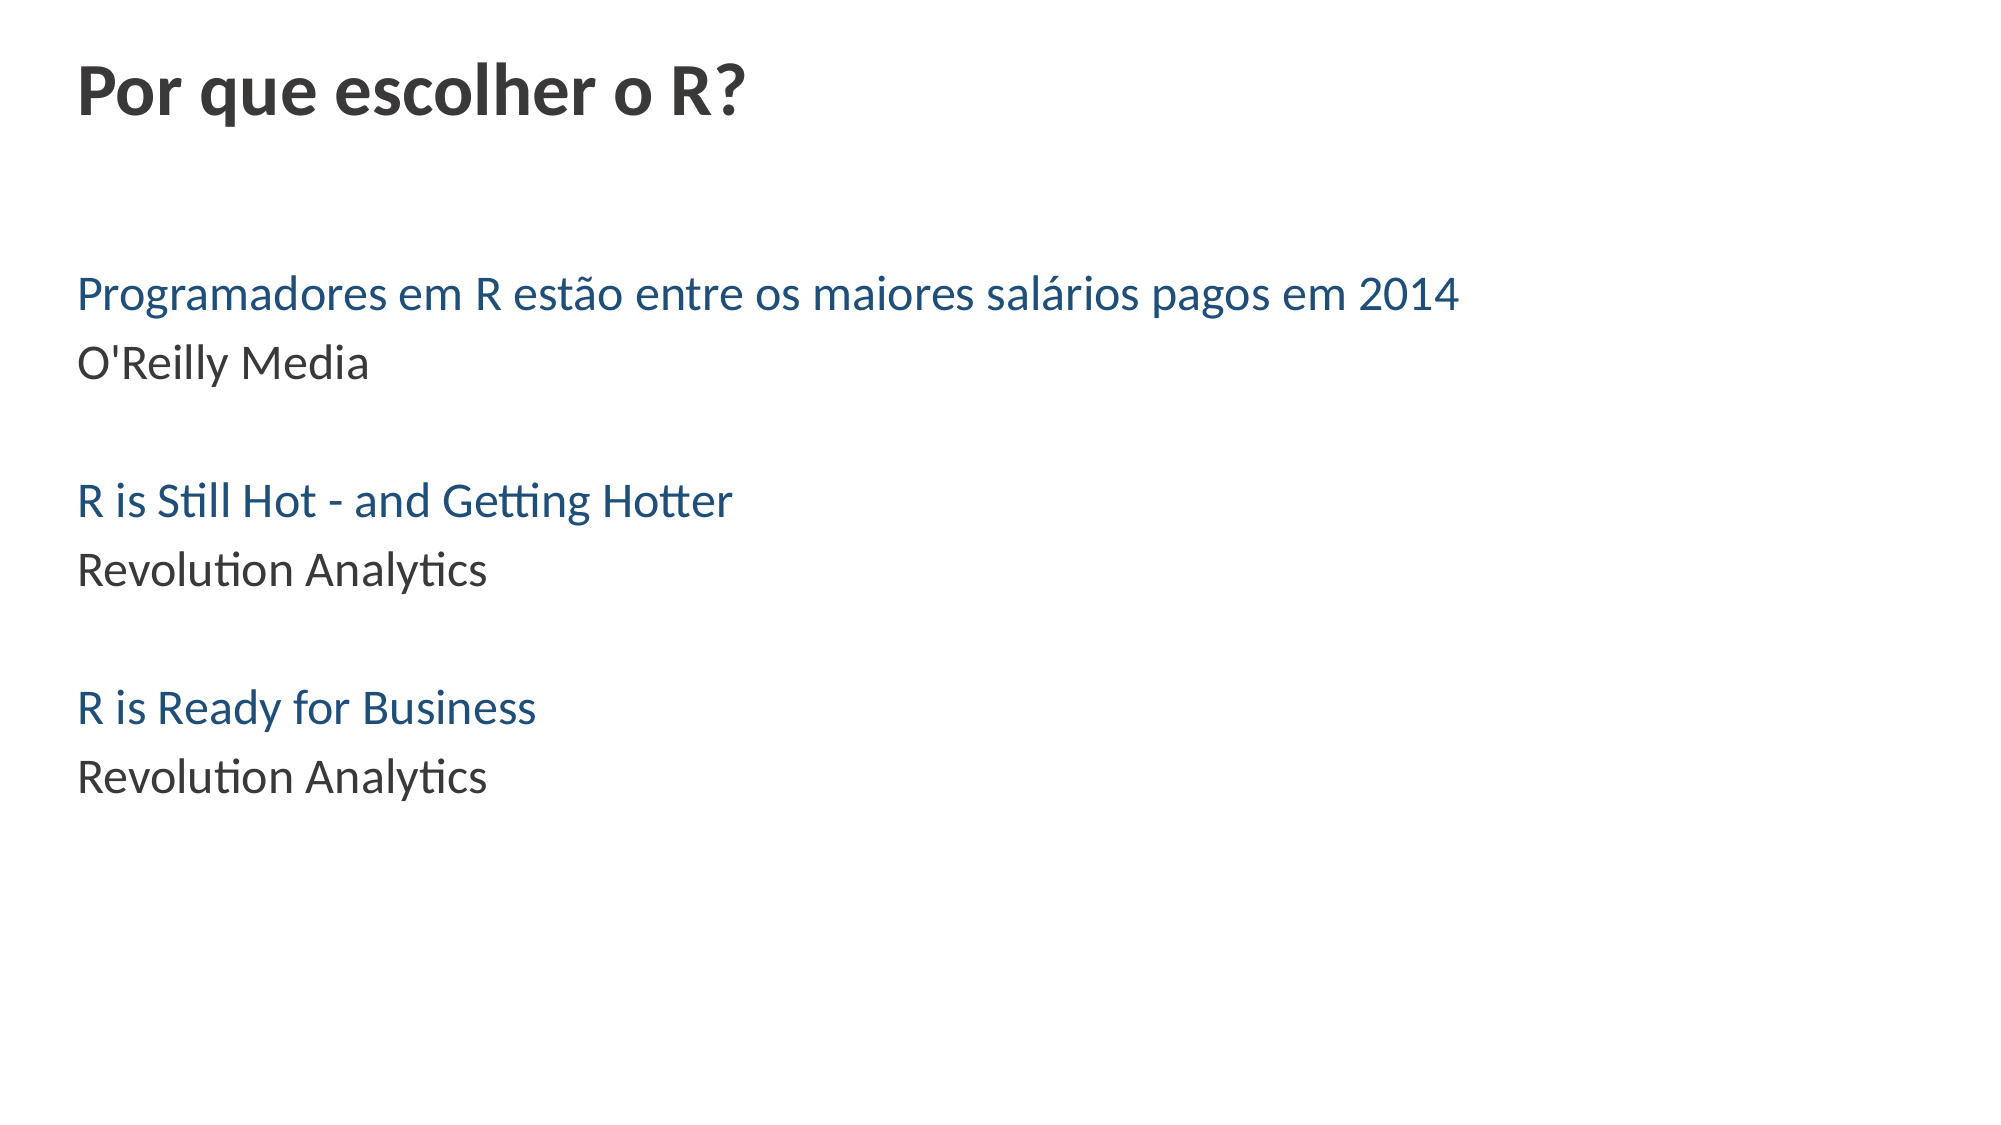

Por que escolher o R?
Programadores em R estão entre os maiores salários pagos em 2014
O'Reilly Media

R is Still Hot - and Getting Hotter
Revolution Analytics

R is Ready for Business
Revolution Analytics